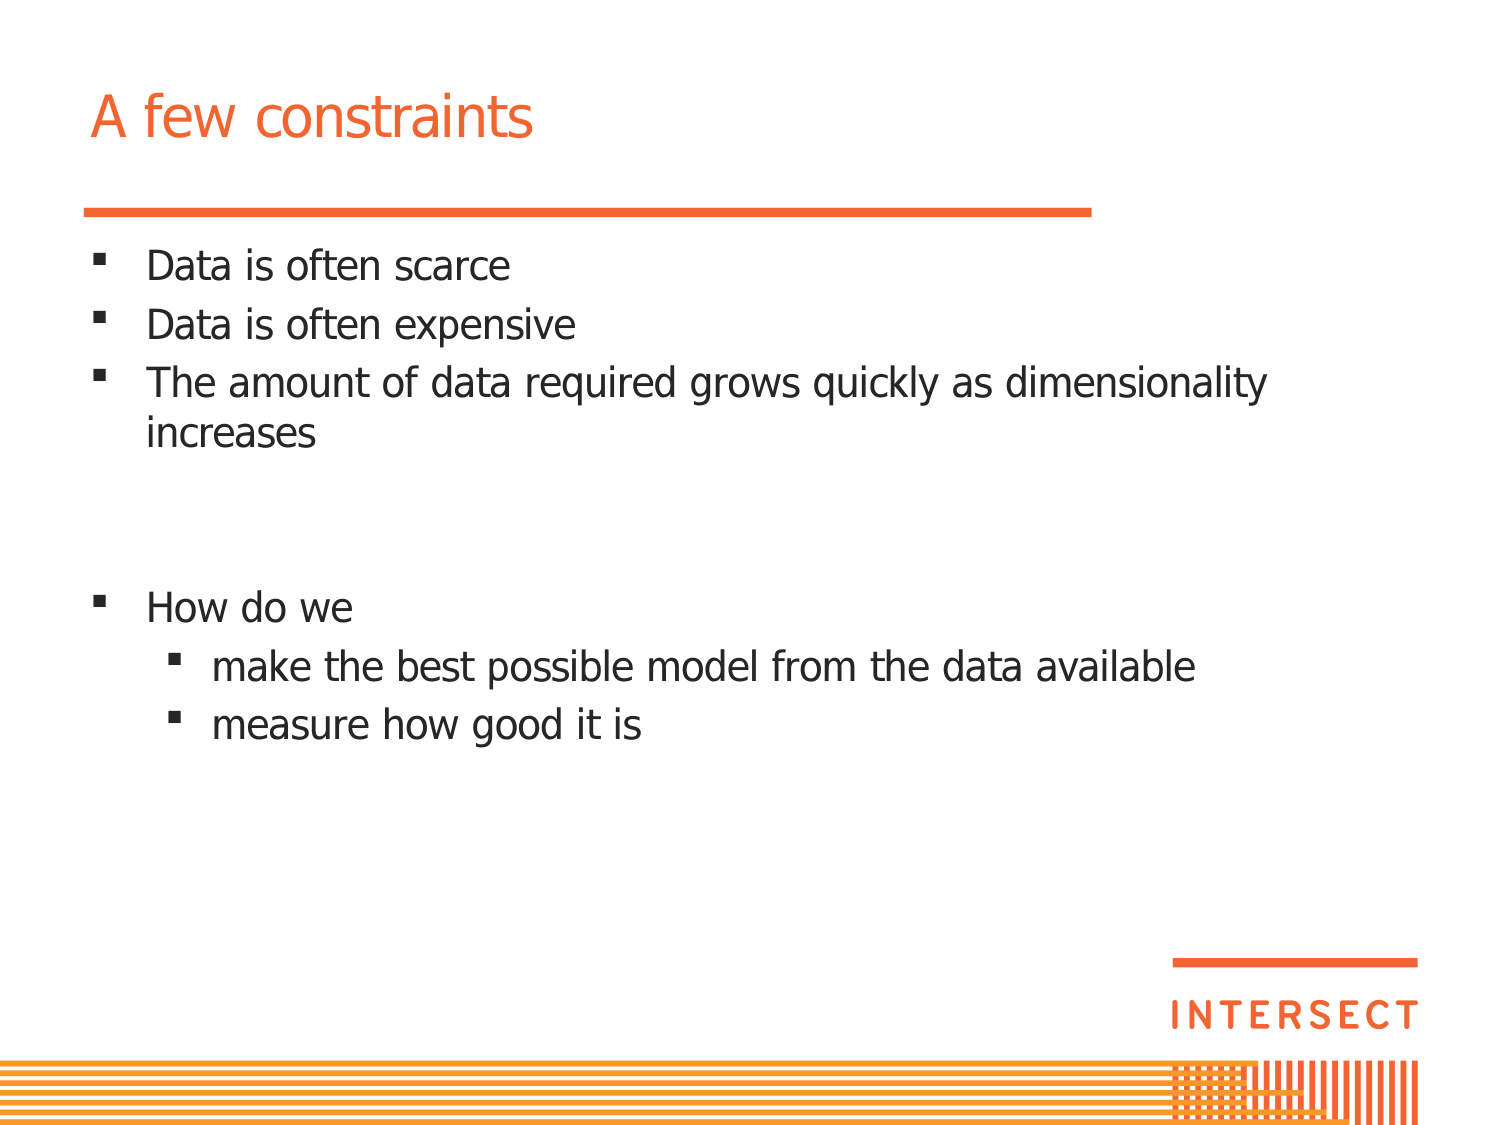

# A few constraints
Data is often scarce
Data is often expensive
The amount of data required grows quickly as dimensionality increases

How do we
make the best possible model from the data available
measure how good it is